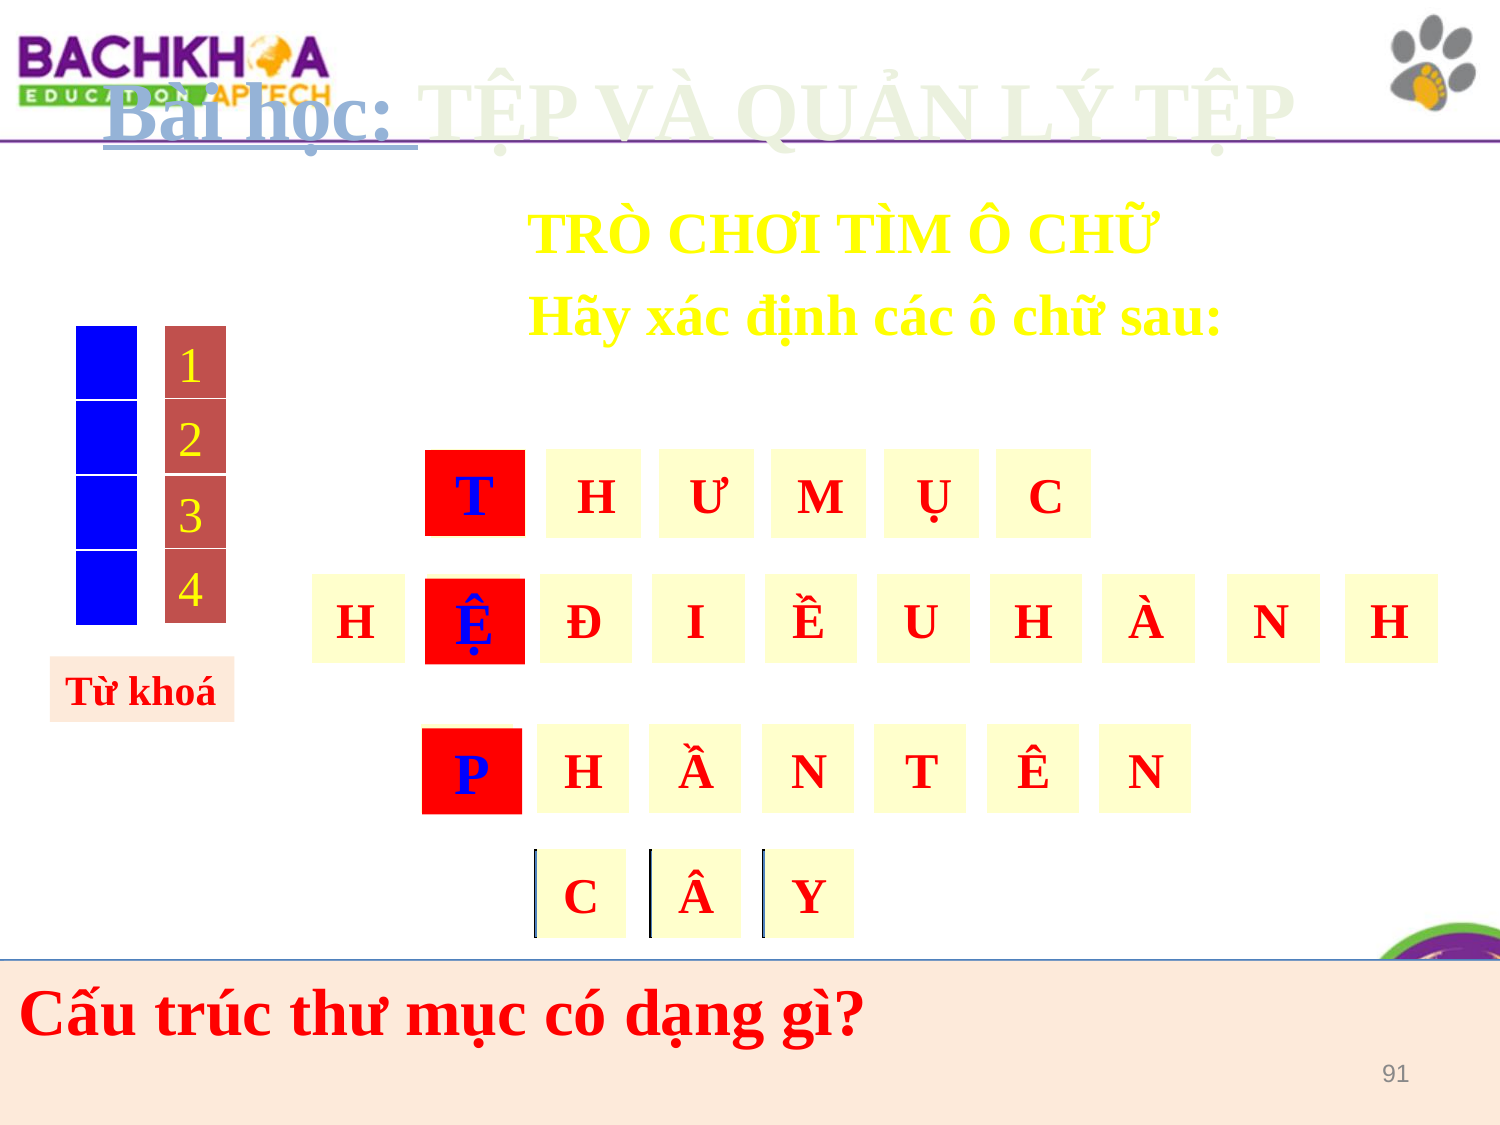

Bài học: TỆP VÀ QUẢN LÝ TỆP
TRÒ CHƠI TÌM Ô CHỮ
                Hãy xác định các ô chữ sau:
1
1
2
2
T
Ệ
P

T
H
Ư
M
Ụ
C

3
3
4
4
H
Ệ
Đ
I
Ề
U
H
À
N
H

Từ khoá

P
H
Ầ
N
T
Ê
N

C
Â
Y

Một … có thể chứa tệp và thư mục?

Tên tệp được đặt theo quy định riêng của từng…?

Trong tên tệp thành phần nào bắt buộc phải có?

Cấu trúc thư mục có dạng gì?

91